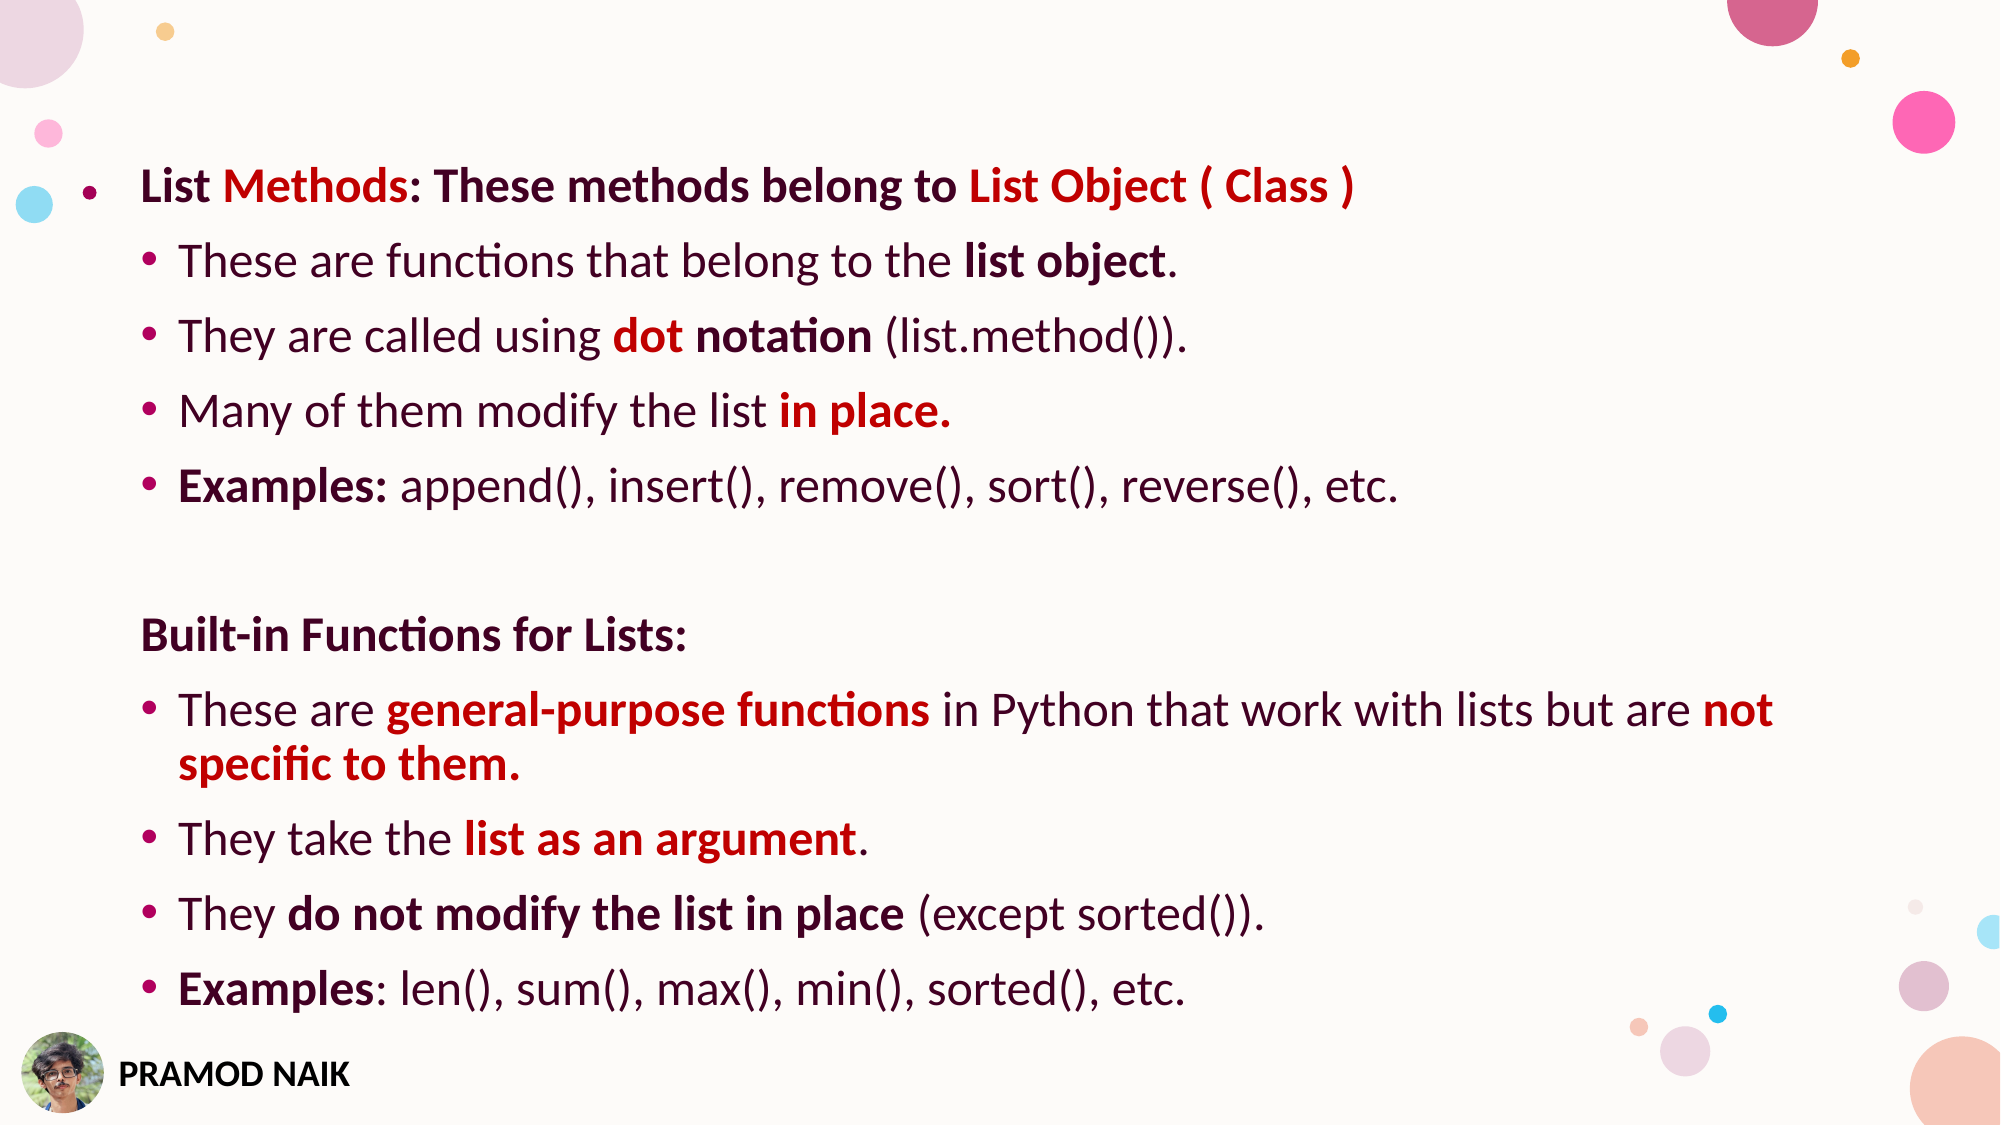

List Methods: These methods belong to List Object ( Class )
These are functions that belong to the list object.
They are called using dot notation (list.method()).
Many of them modify the list in place.
Examples: append(), insert(), remove(), sort(), reverse(), etc.

Built-in Functions for Lists:
These are general-purpose functions in Python that work with lists but are not specific to them.
They take the list as an argument.
They do not modify the list in place (except sorted()).
Examples: len(), sum(), max(), min(), sorted(), etc.